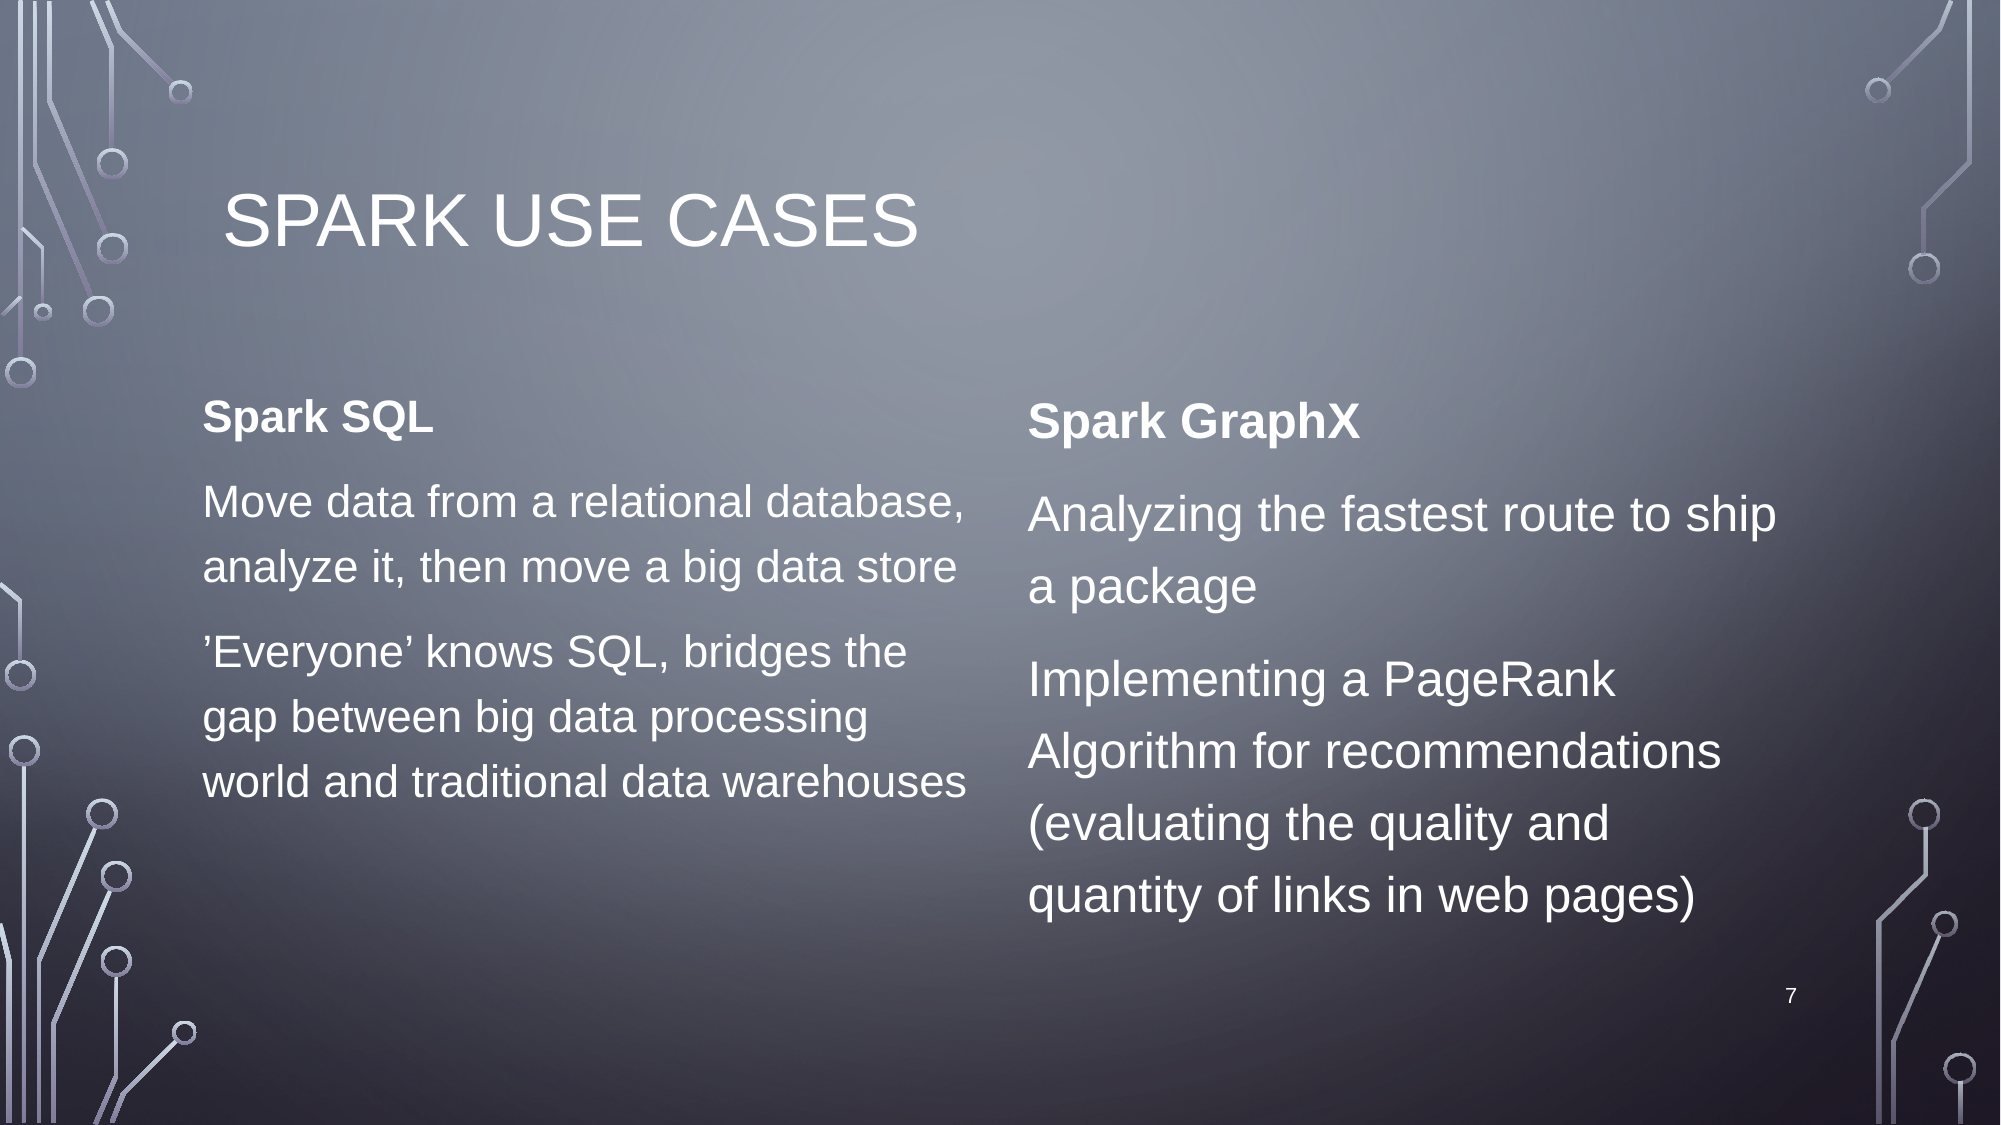

# Spark Use Cases
Spark SQL
Move data from a relational database, analyze it, then move a big data store
’Everyone’ knows SQL, bridges the gap between big data processing world and traditional data warehouses
Spark GraphX
Analyzing the fastest route to ship a package
Implementing a PageRank Algorithm for recommendations (evaluating the quality and quantity of links in web pages)
7